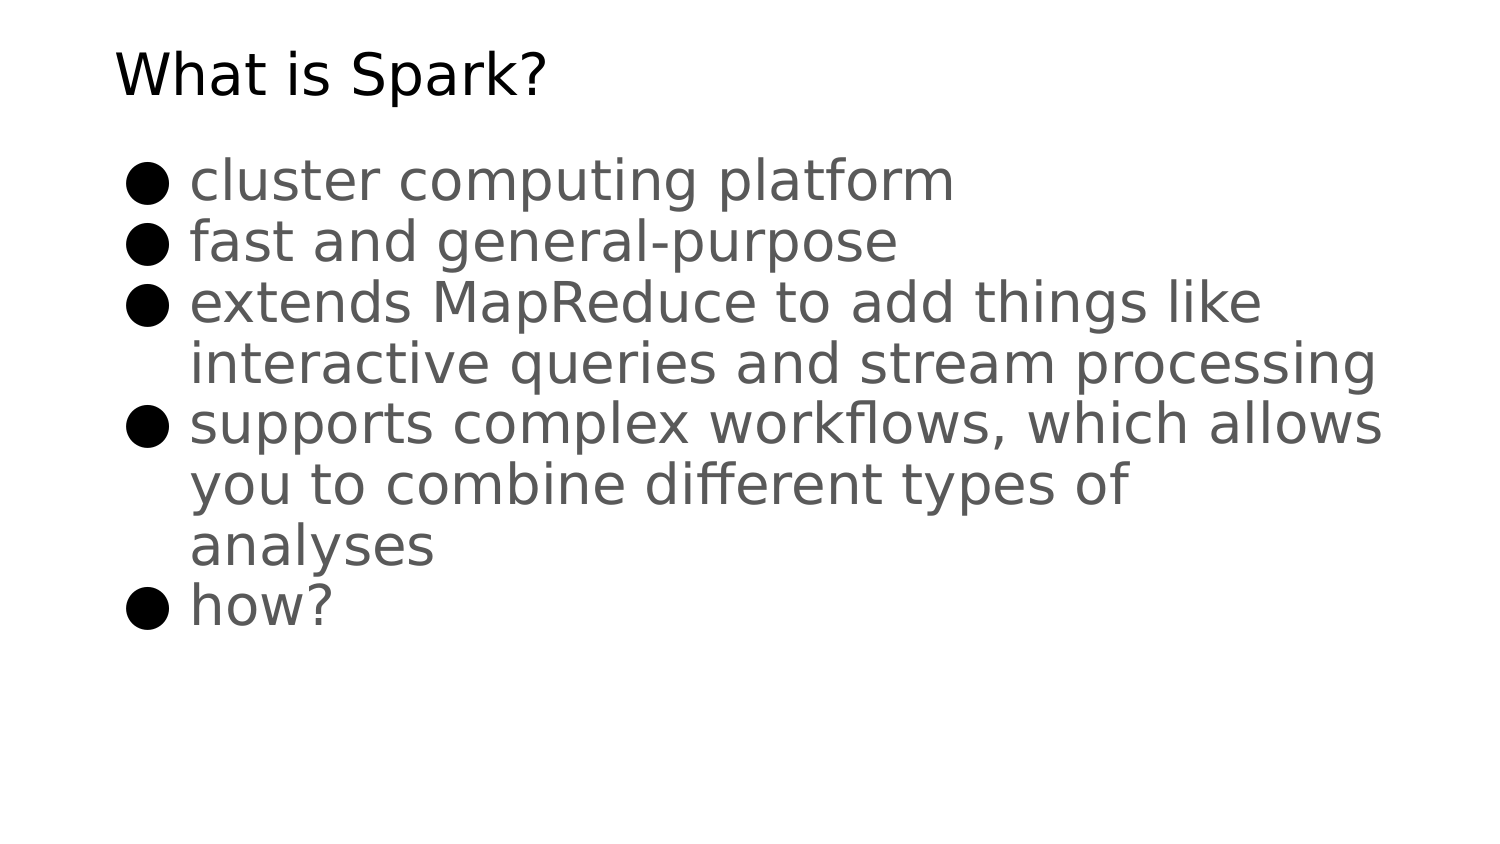

# What is Spark?
cluster computing platform
fast and general-purpose
extends MapReduce to add things like interactive queries and stream processing
supports complex workflows, which allows you to combine different types of analyses
how?